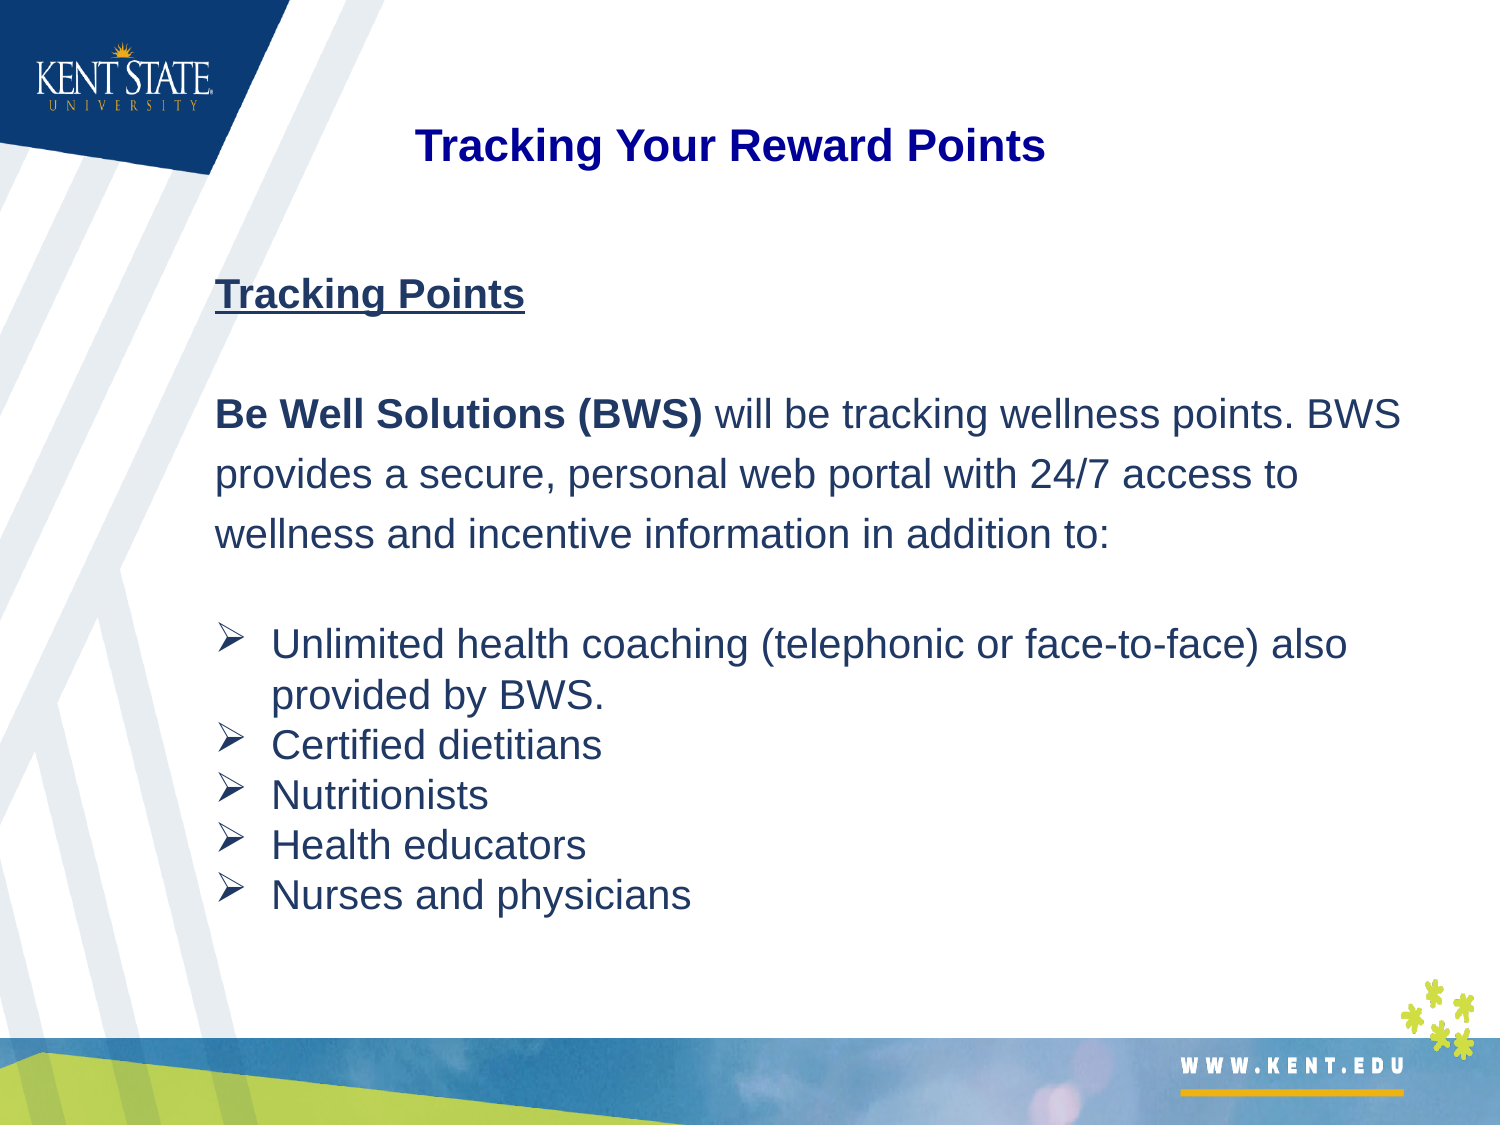

Tracking Your Reward Points
Tracking Points
Be Well Solutions (BWS) will be tracking wellness points. BWS provides a secure, personal web portal with 24/7 access to wellness and incentive information in addition to:
Unlimited health coaching (telephonic or face-to-face) also provided by BWS.
Certified dietitians
Nutritionists
Health educators
Nurses and physicians